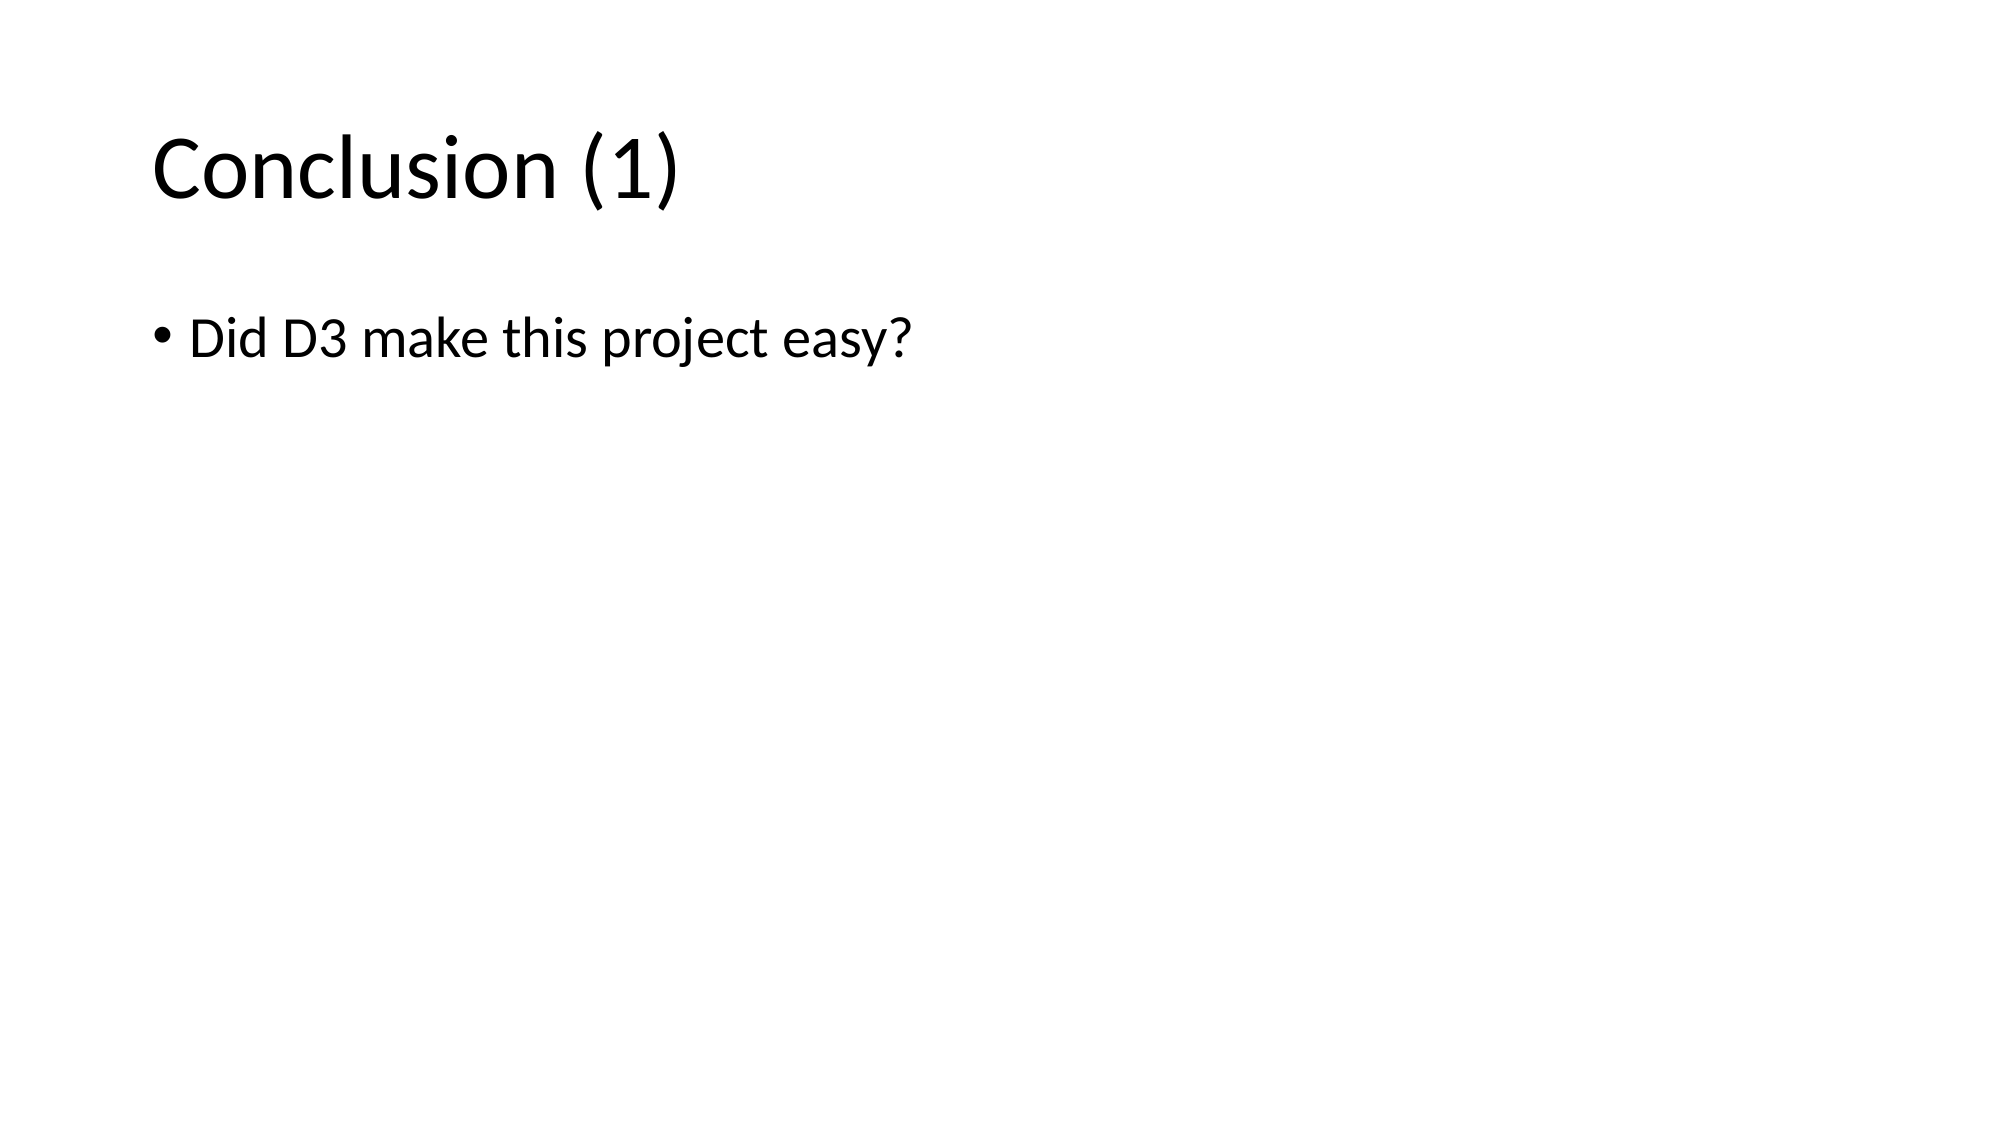

# Conclusion (1)
Did D3 make this project easy?